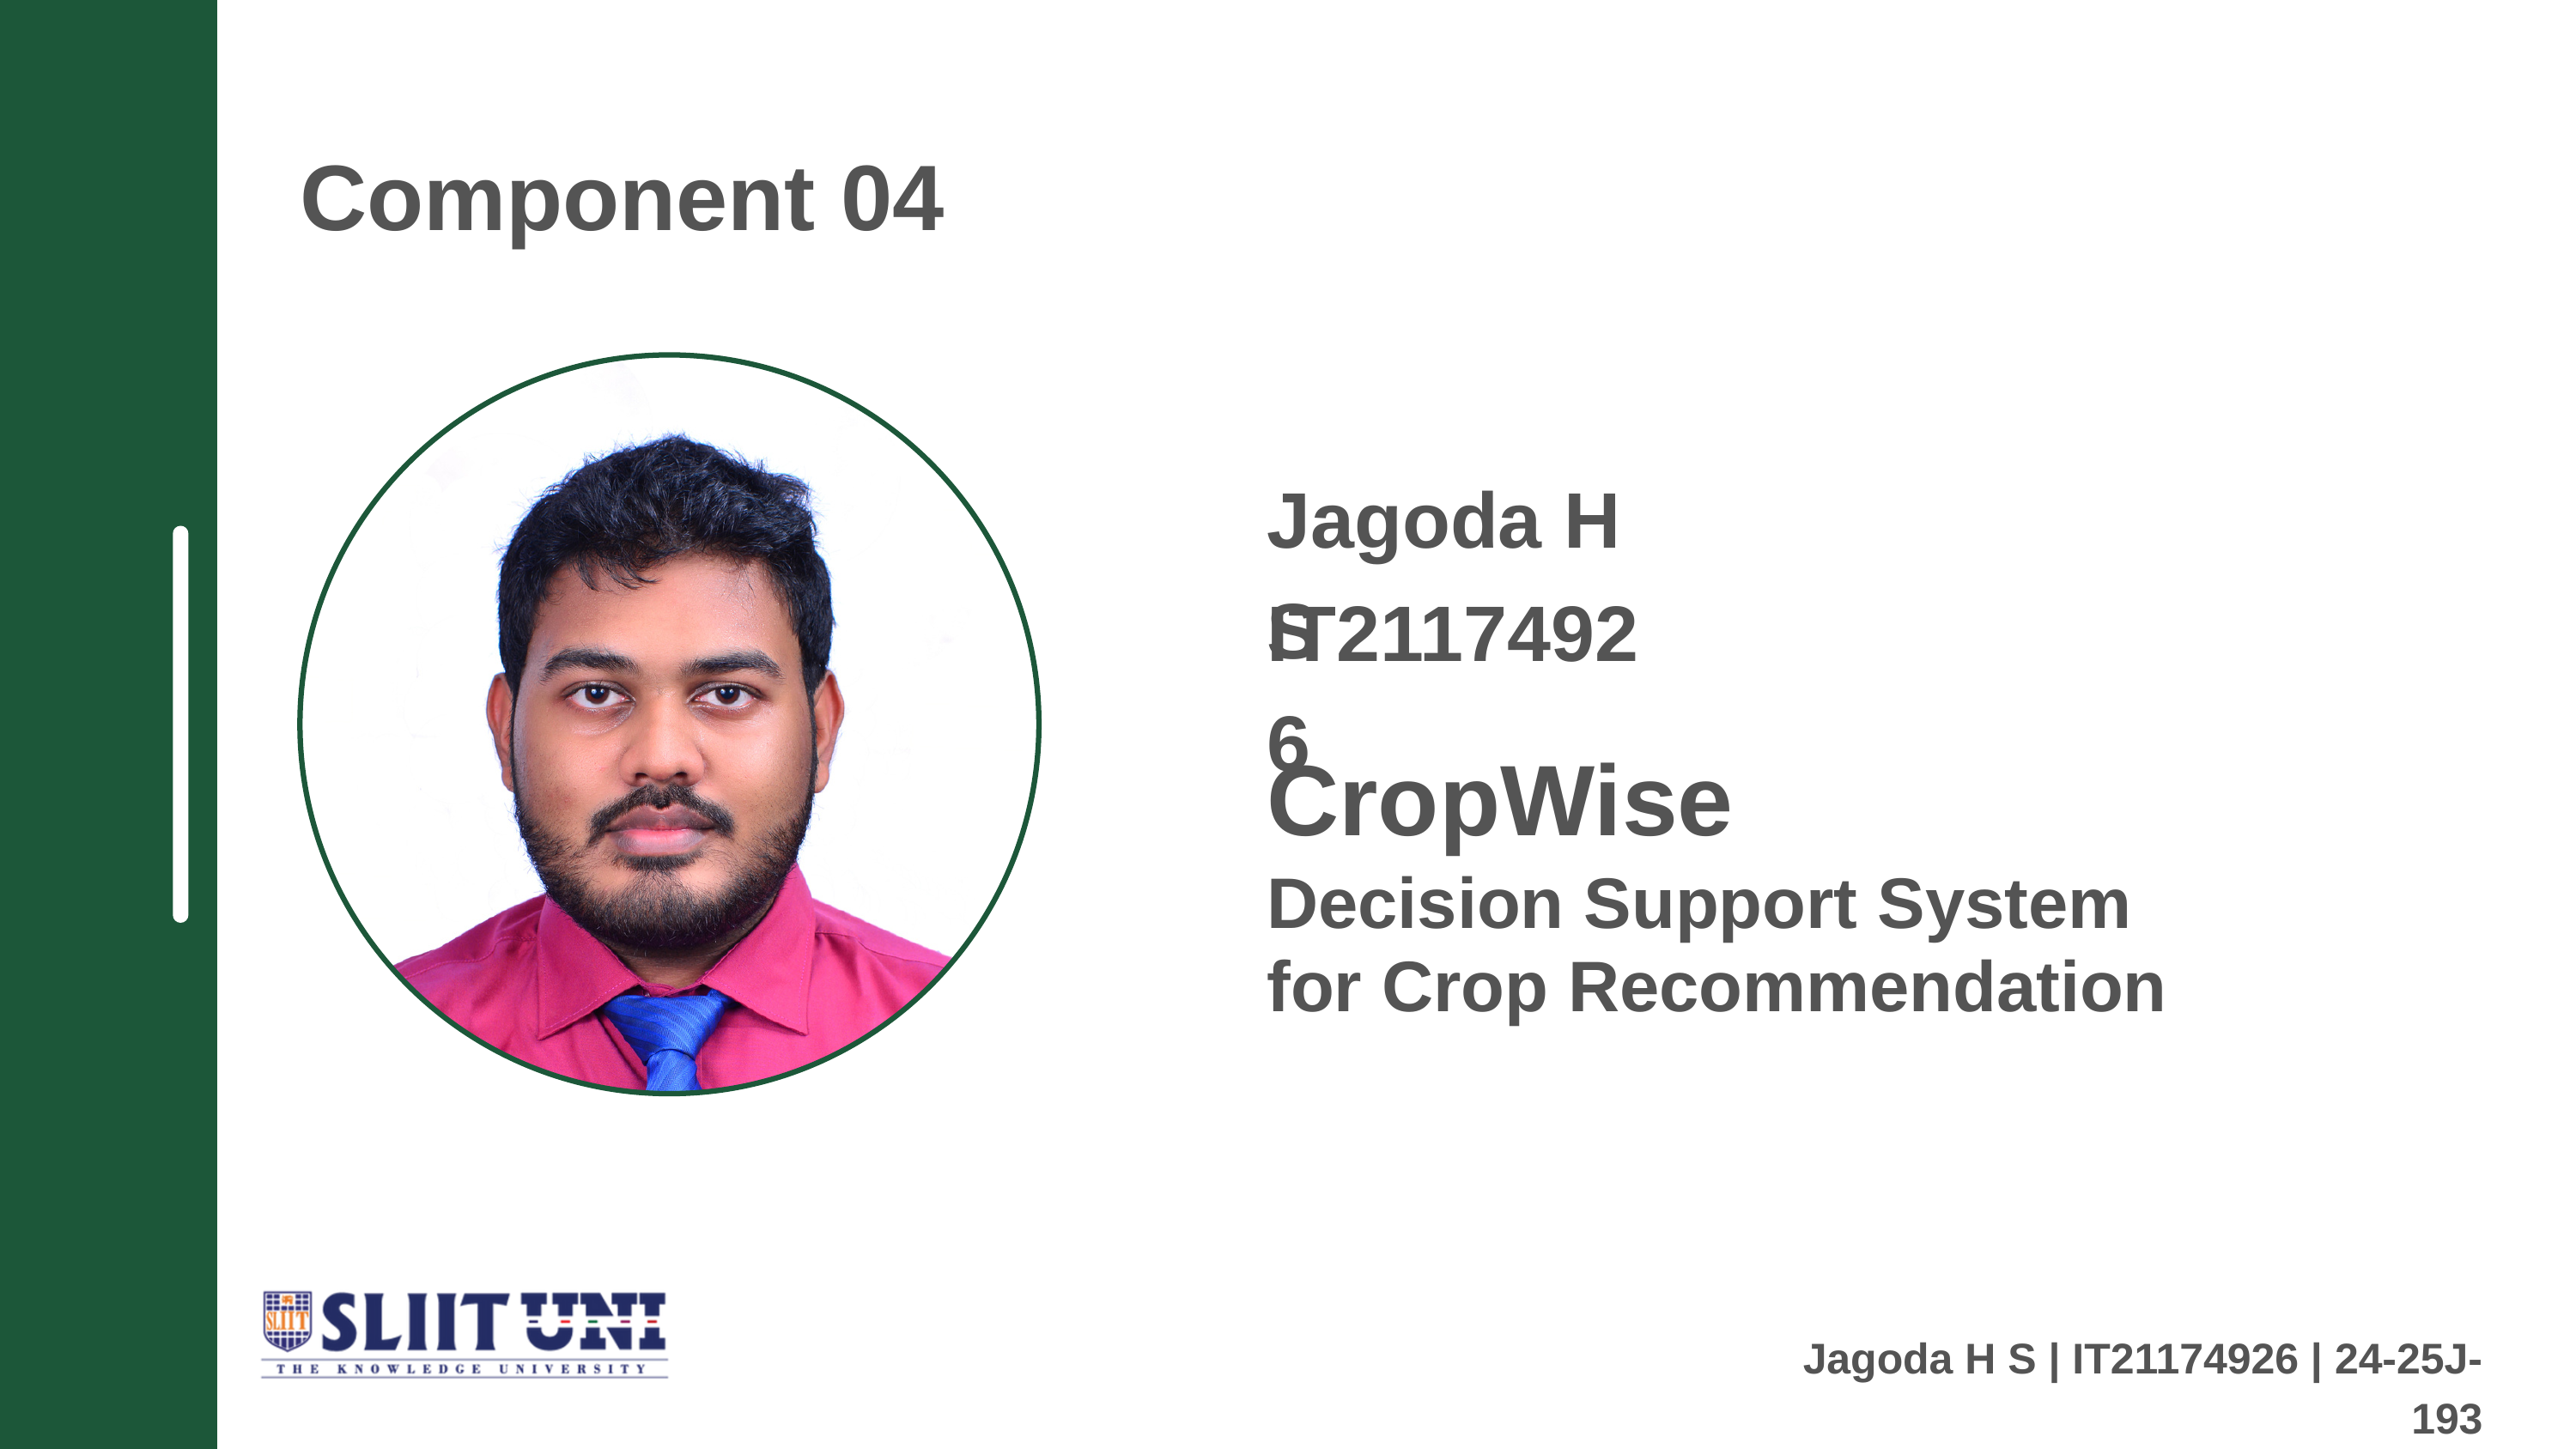

Component 04

Jagoda H S
IT21174926

CropWise
Decision Support System for Crop Recommendation

Jagoda H S | IT21174926 | 24-25J-193